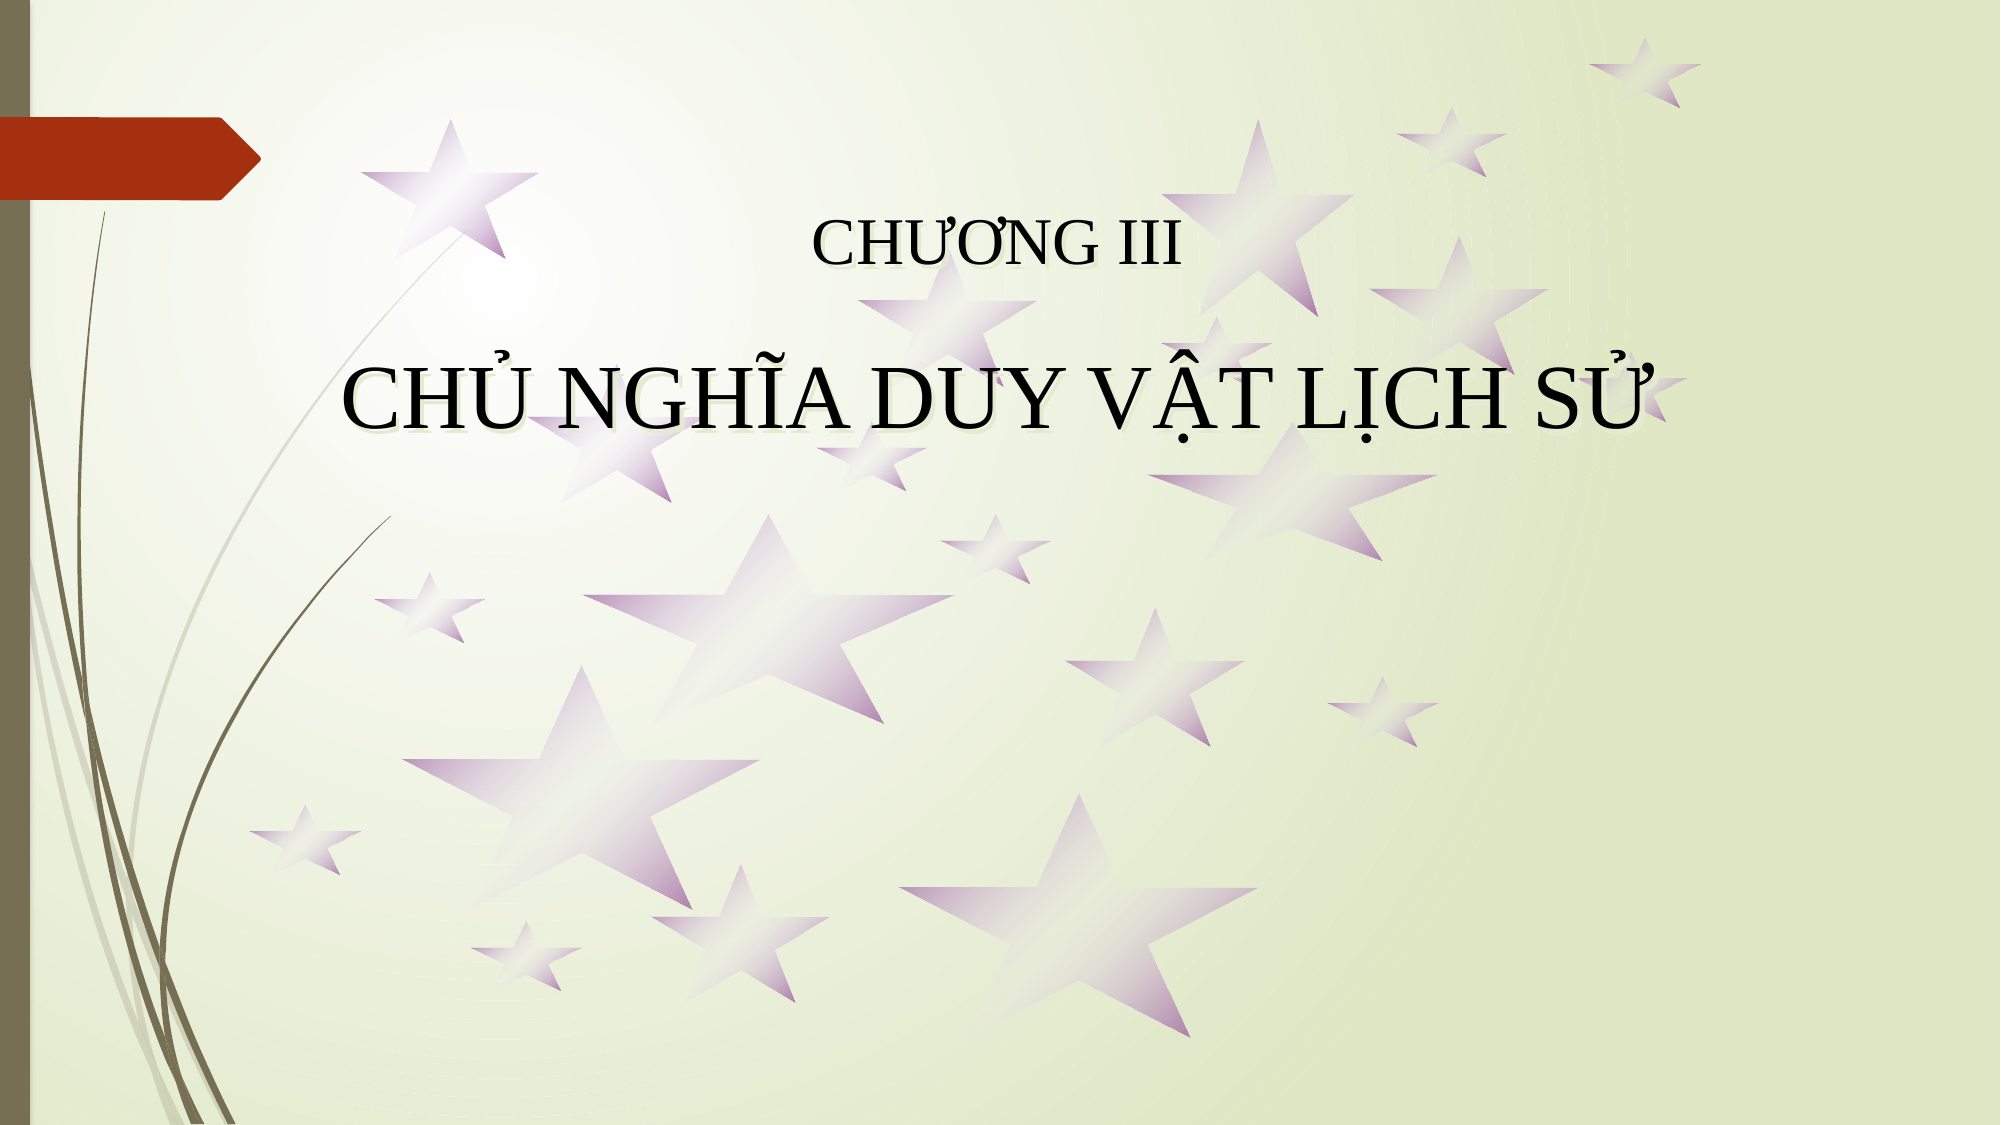

CHƯƠNG III
CHỦ NGHĨA DUY VẬT LỊCH SỬ